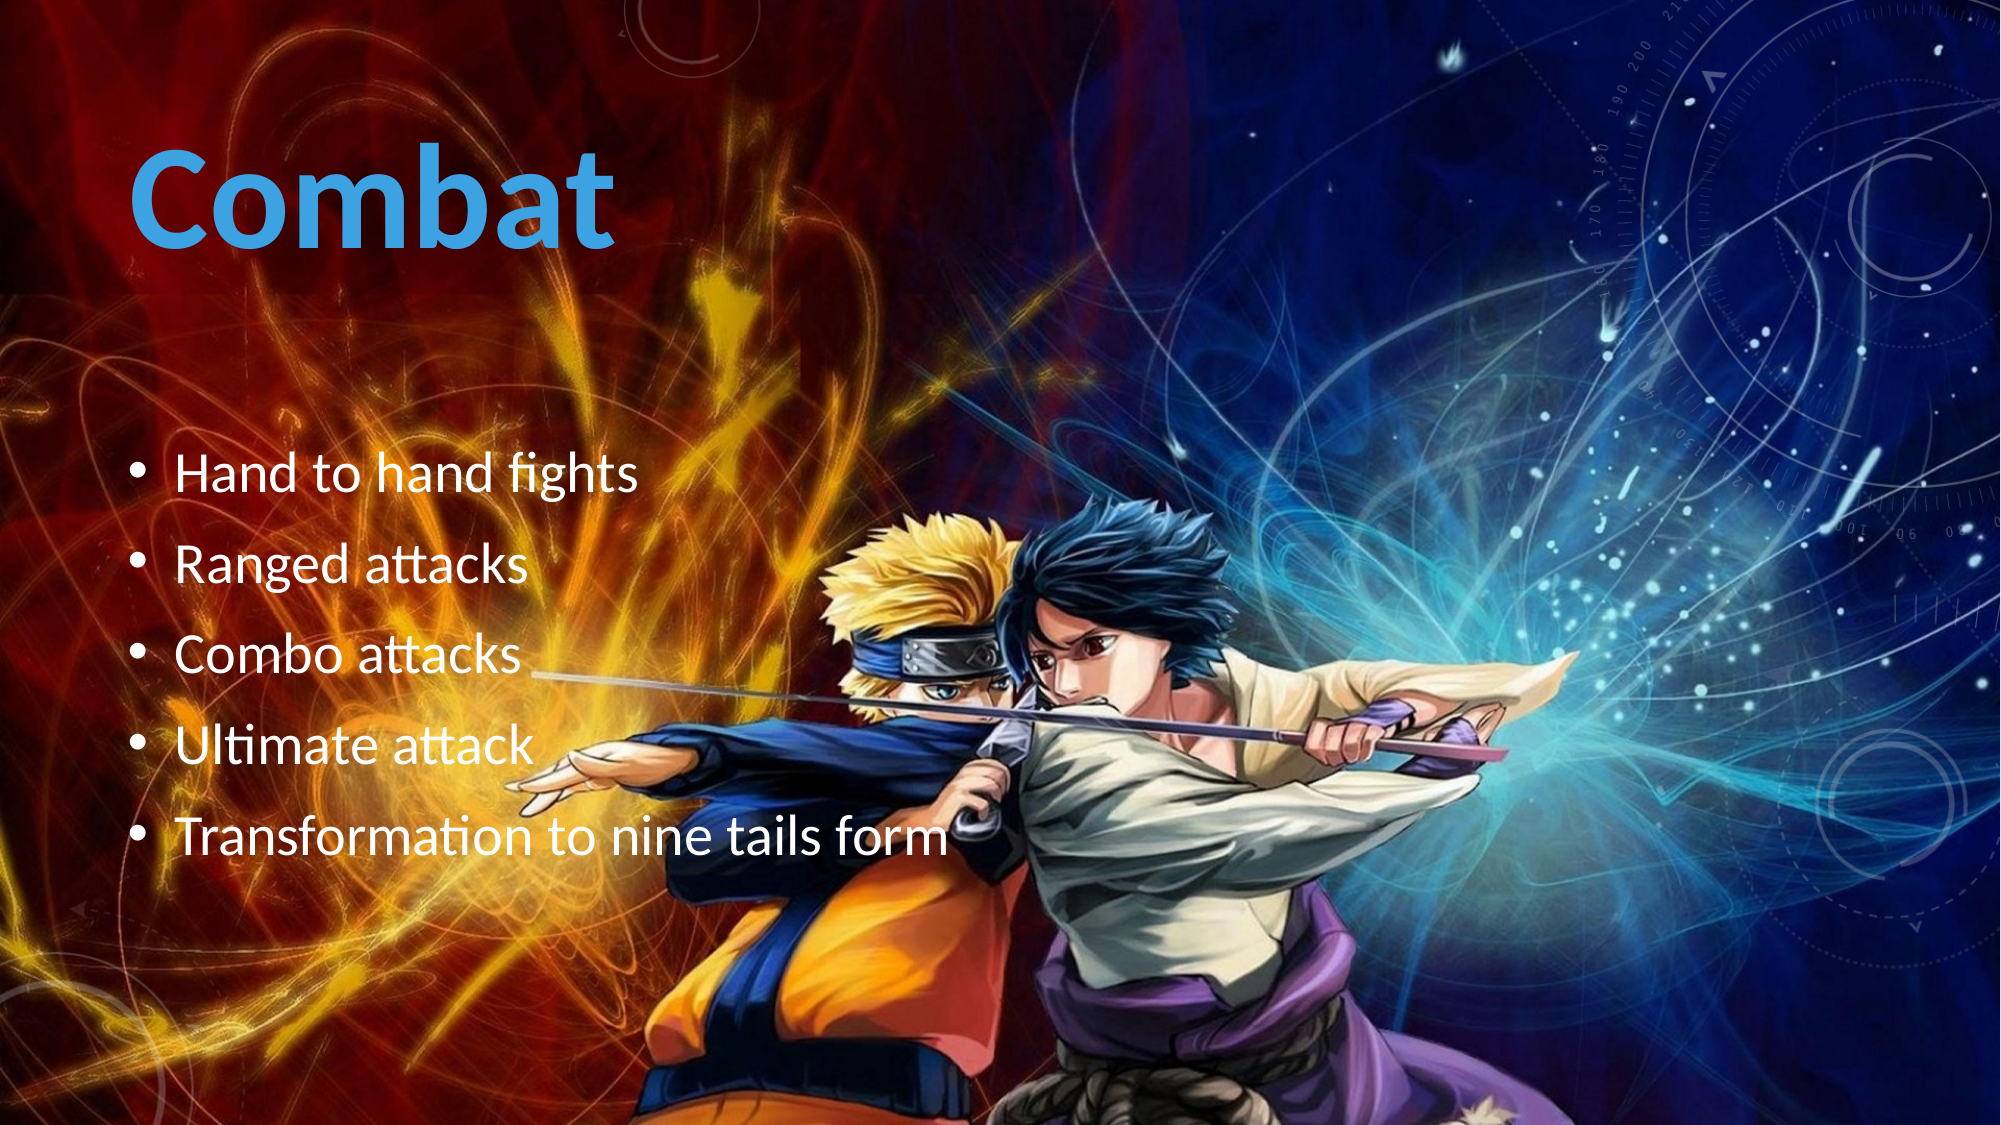

Combat
Hand to hand fights
Ranged attacks
Combo attacks
Ultimate attack
Transformation to nine tails form